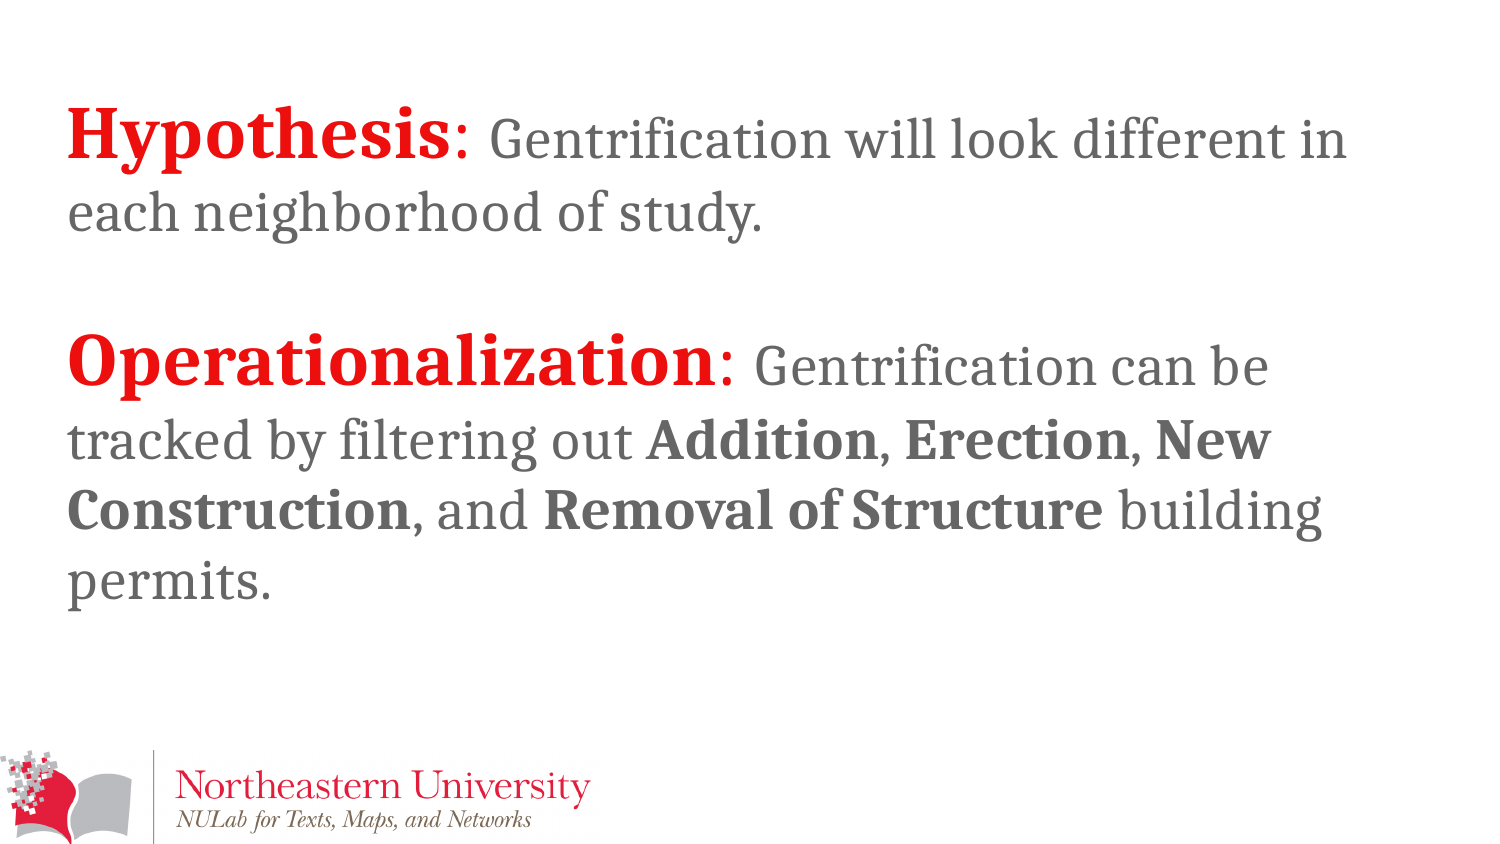

# Hypothesis: Gentrification will look different in each neighborhood of study.
Operationalization: Gentrification can be tracked by filtering out Addition, Erection, New Construction, and Removal of Structure building permits.